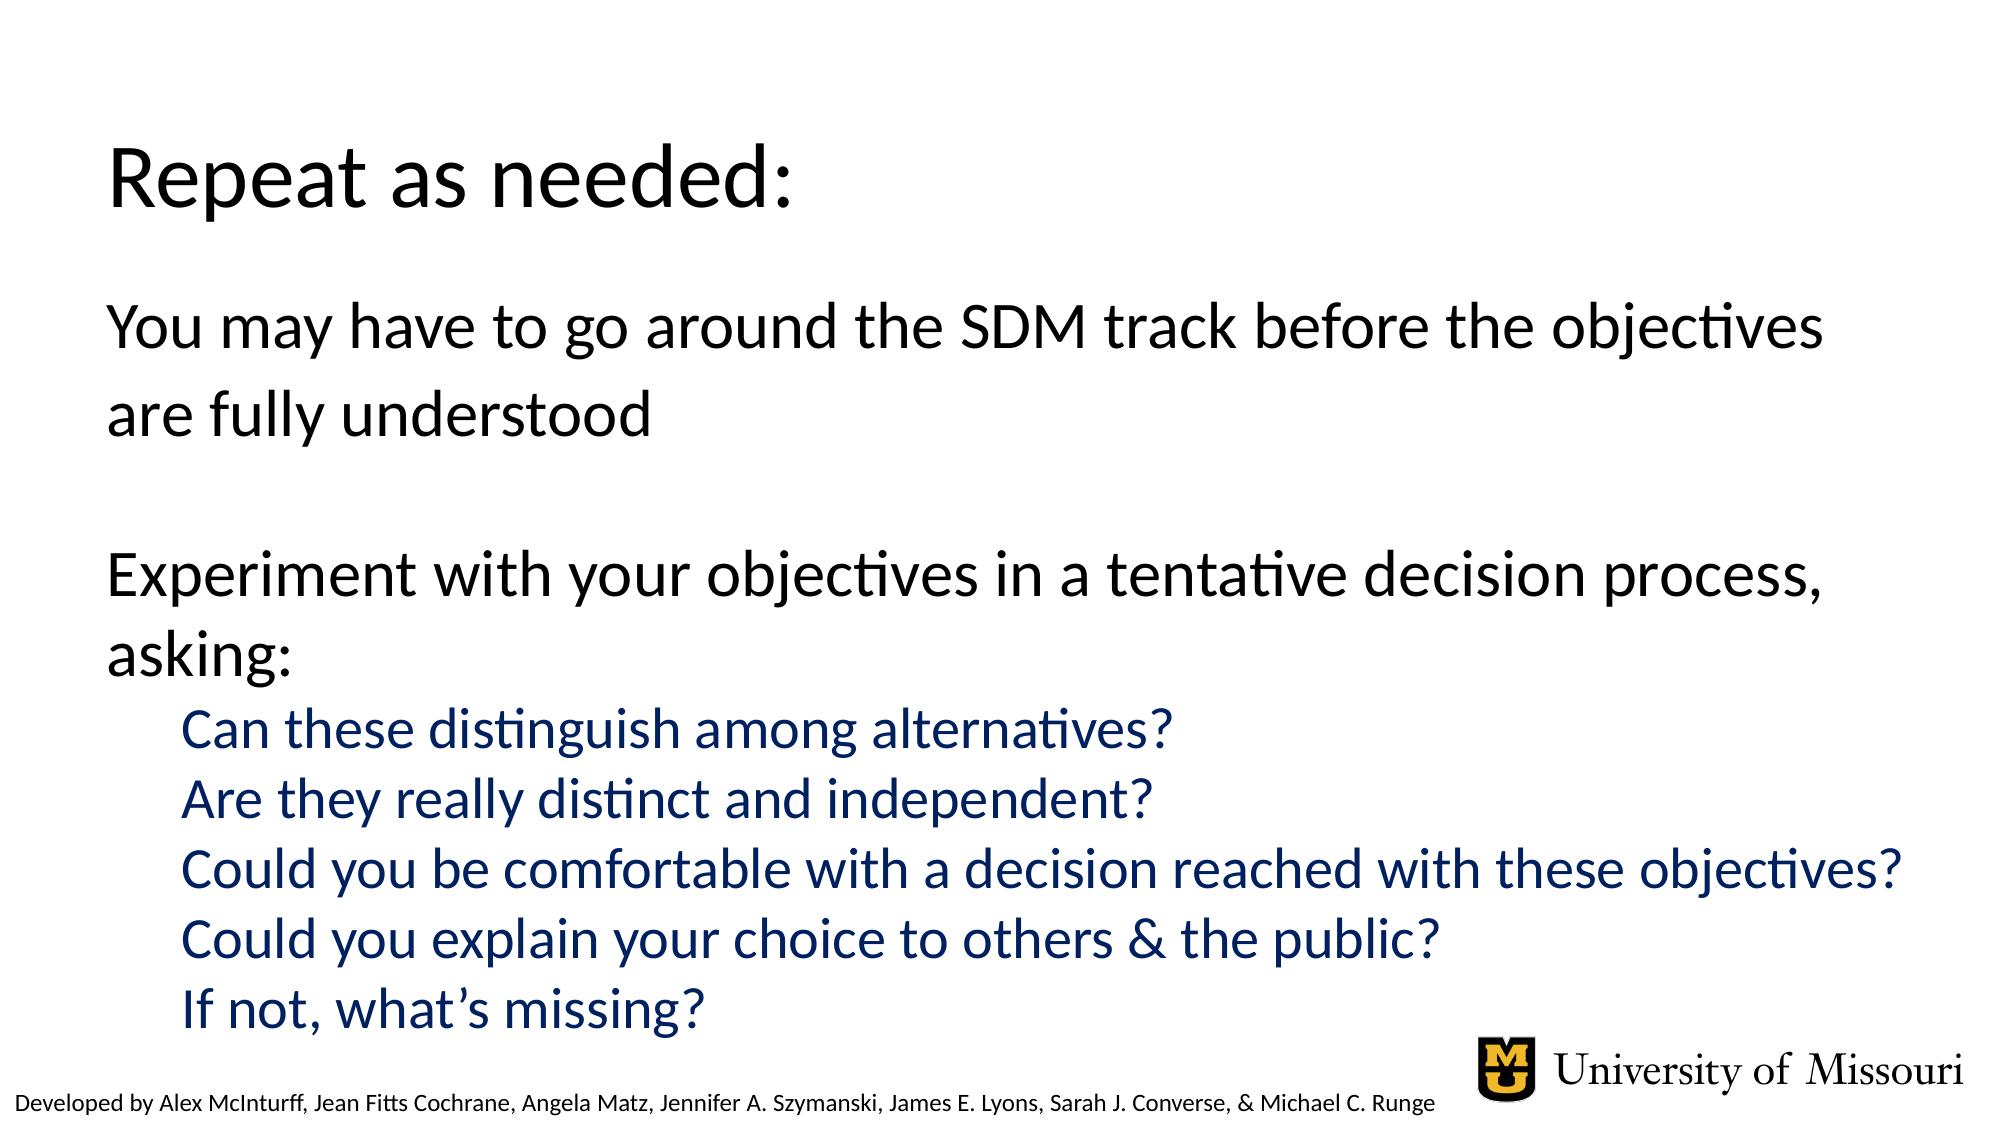

Repeat as needed:
You may have to go around the SDM track before the objectives are fully understood

Experiment with your objectives in a tentative decision process, asking:
Can these distinguish among alternatives?
Are they really distinct and independent?
Could you be comfortable with a decision reached with these objectives?
Could you explain your choice to others & the public?
If not, what’s missing?
Developed by Alex McInturff, Jean Fitts Cochrane, Angela Matz, Jennifer A. Szymanski, James E. Lyons, Sarah J. Converse, & Michael C. Runge